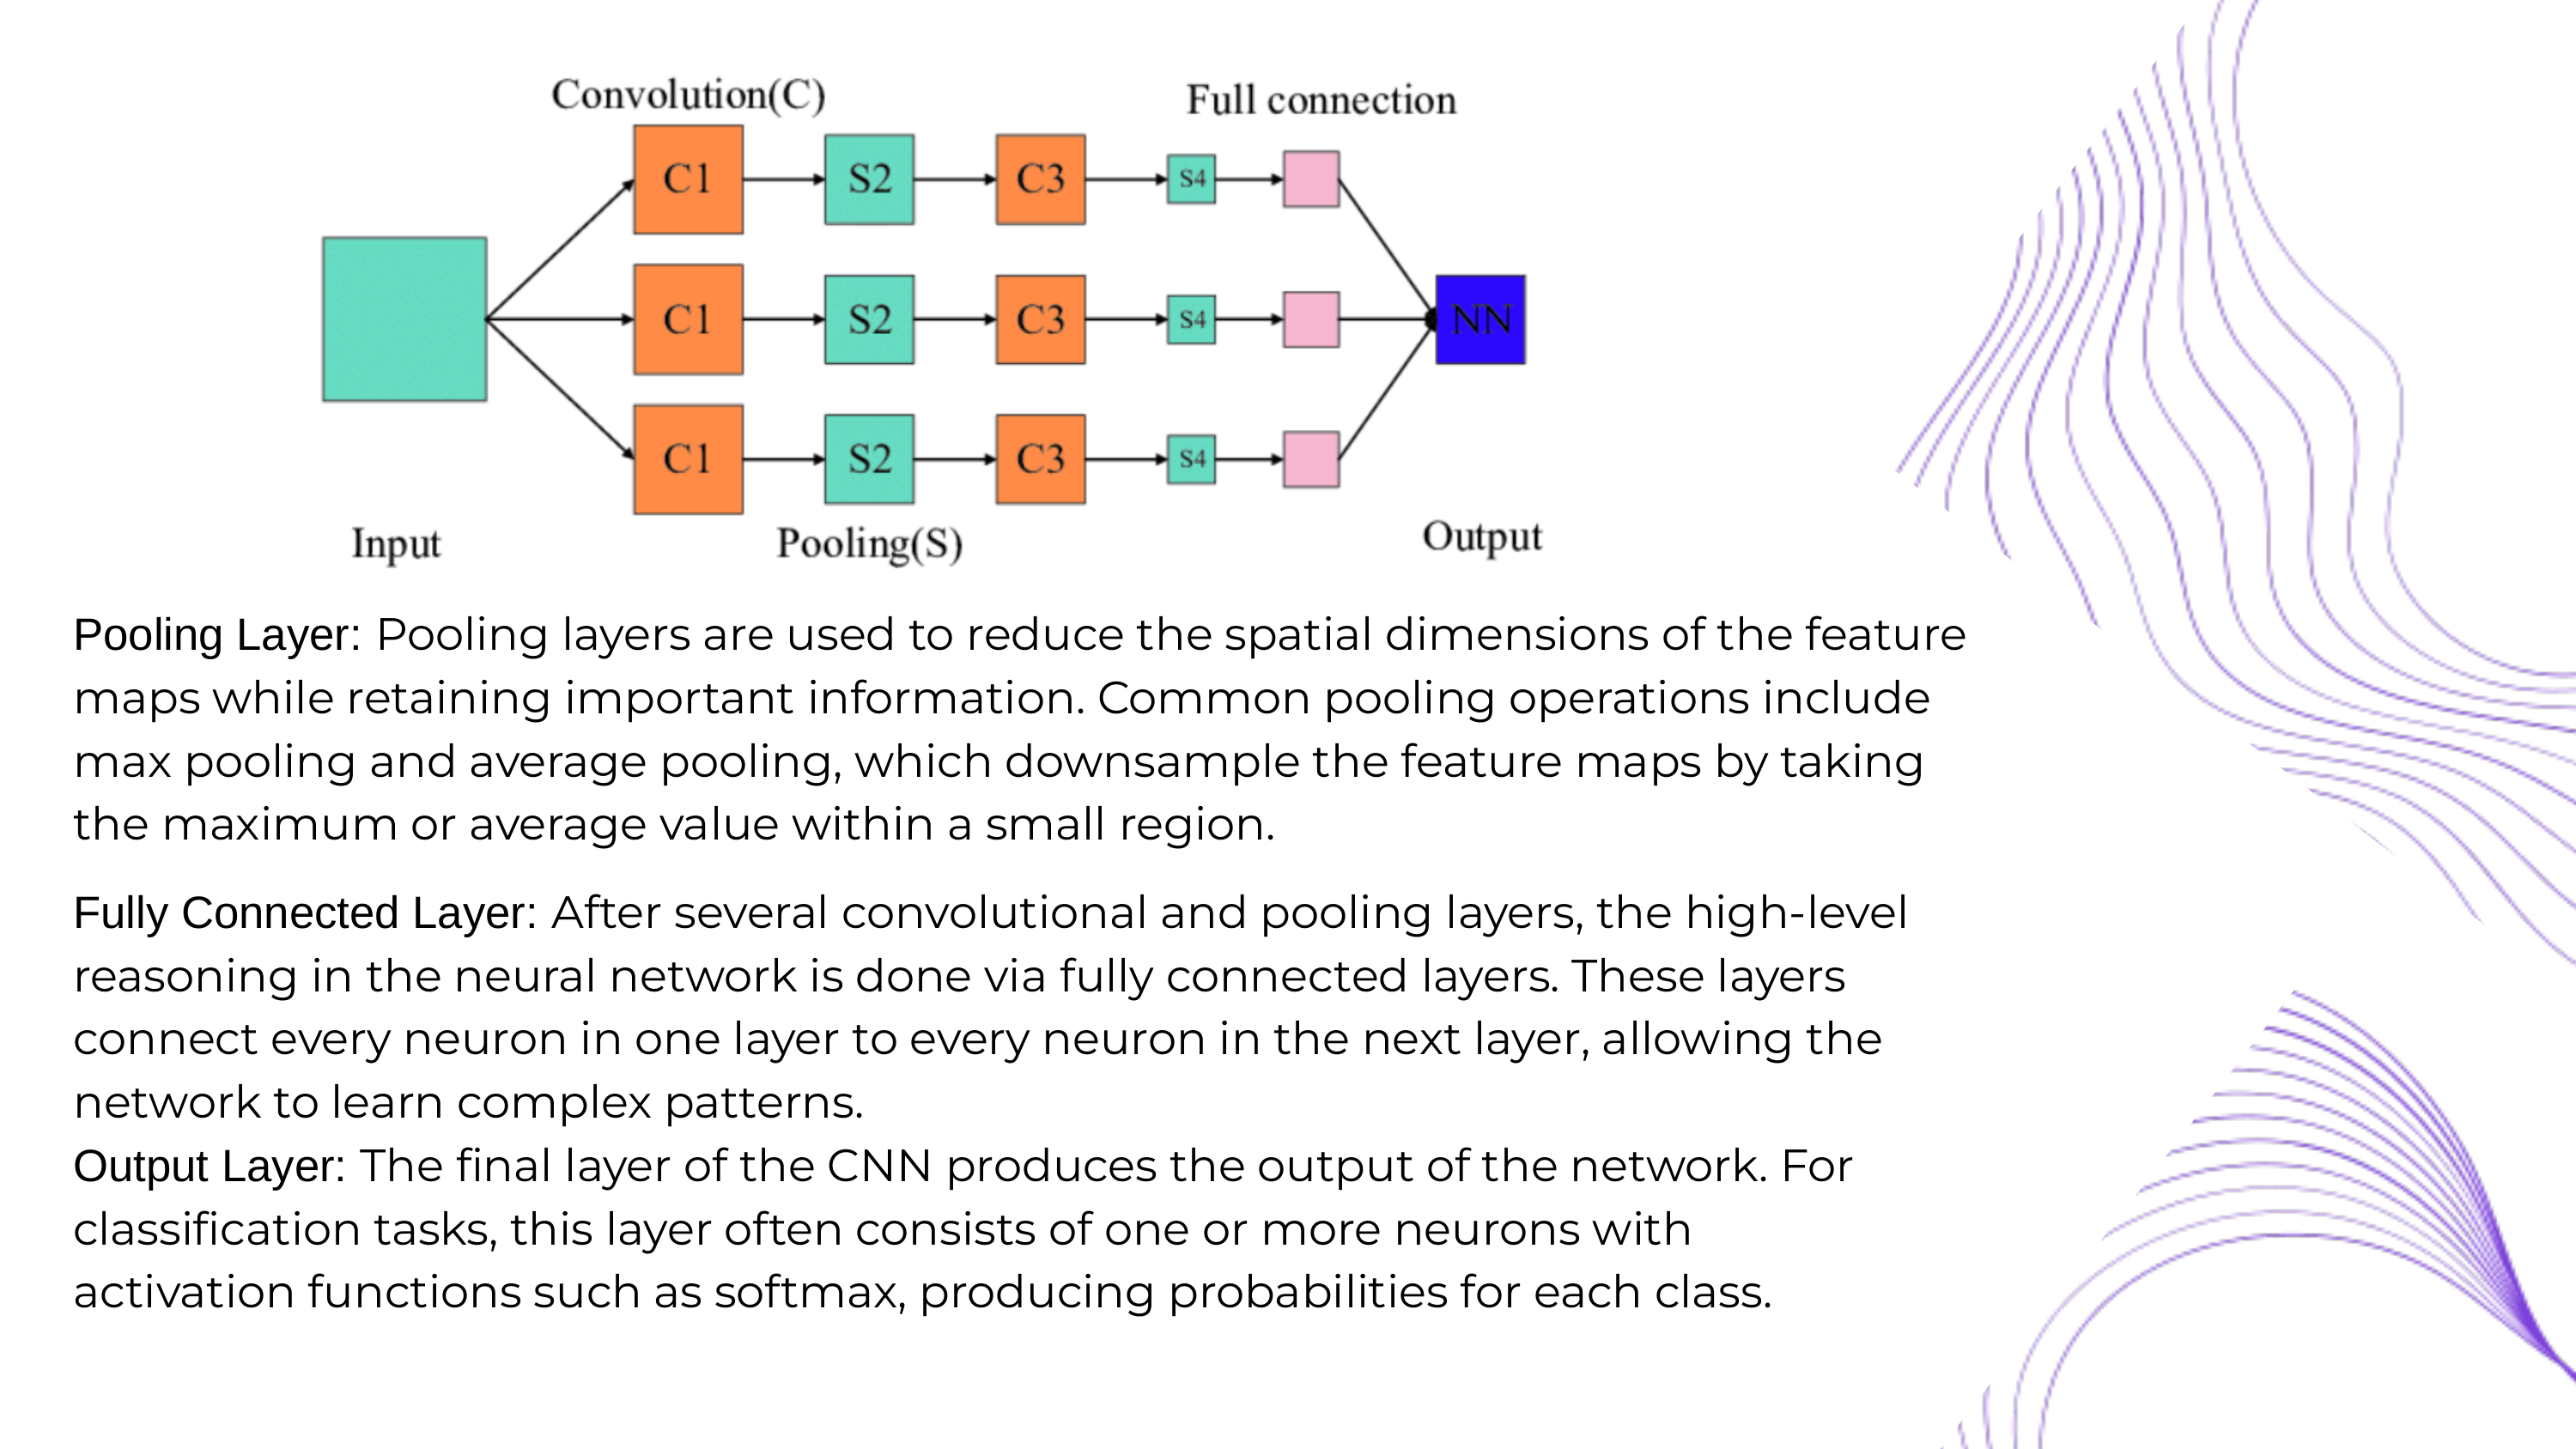

Pooling Layer: Pooling layers are used to reduce the spatial dimensions of the feature maps while retaining important information. Common pooling operations include max pooling and average pooling, which downsample the feature maps by taking the maximum or average value within a small region.
Fully Connected Layer: After several convolutional and pooling layers, the high-level reasoning in the neural network is done via fully connected layers. These layers connect every neuron in one layer to every neuron in the next layer, allowing the network to learn complex patterns.
Output Layer: The final layer of the CNN produces the output of the network. For classification tasks, this layer often consists of one or more neurons with activation functions such as softmax, producing probabilities for each class.